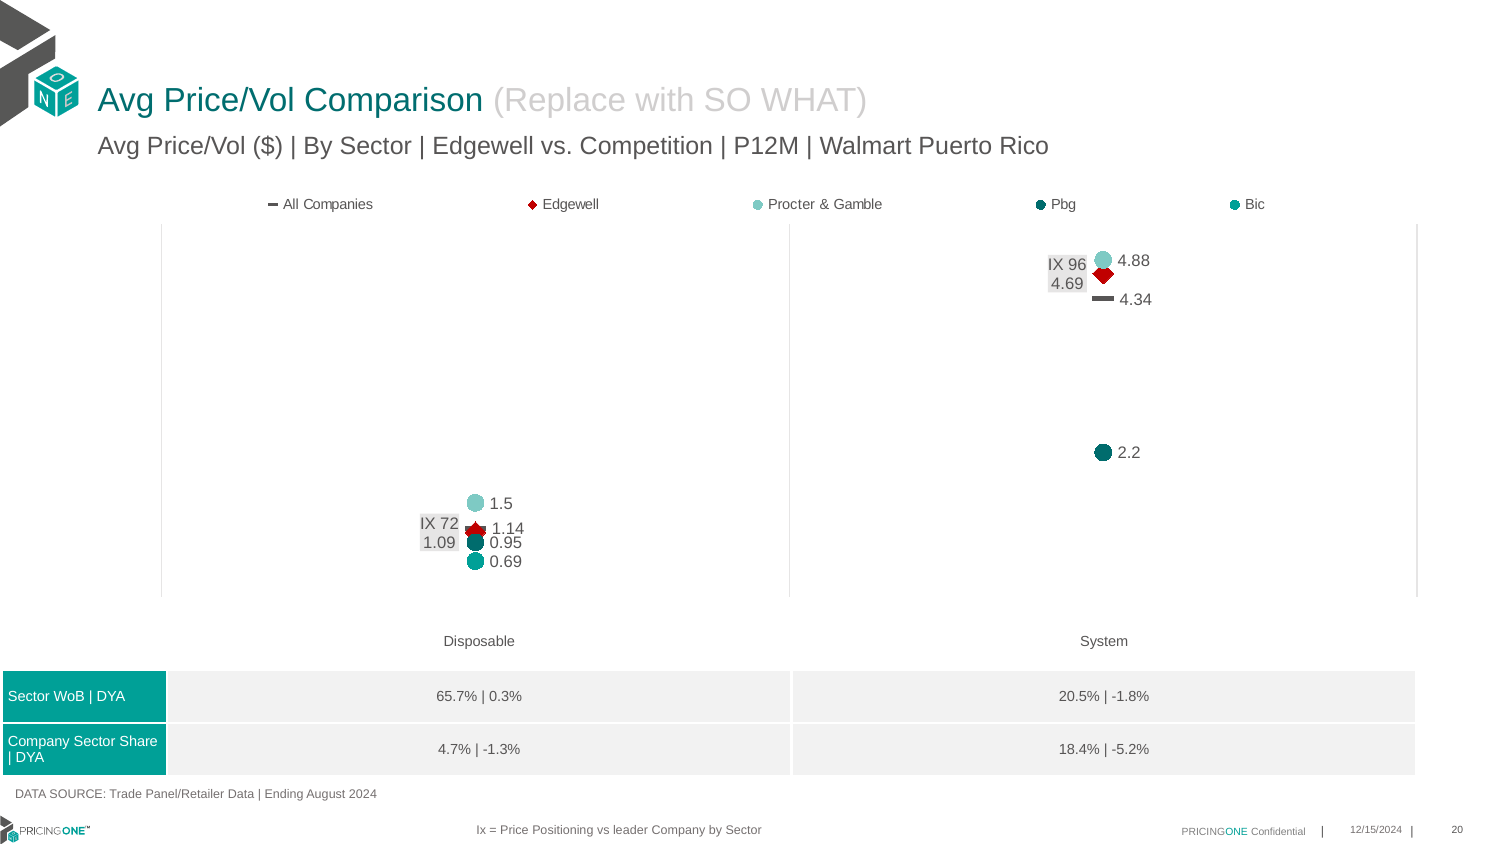

# Avg Price/Vol Comparison (Replace with SO WHAT)
Avg Price/Vol ($) | By Sector | Edgewell vs. Competition | P12M | Walmart Puerto Rico

### Chart

| Category | All Companies | Edgewell | Procter & Gamble | Pbg | Bic |
|---|---|---|---|---|---|
| IX 72 | 1.14 | 1.09 | 1.5 | 0.95 | 0.69 |
| IX 96 | 4.34 | 4.69 | 4.88 | 2.2 | None |
|  | Disposable | System |
| --- | --- | --- |
| Sector WoB | DYA | 65.7% | 0.3% | 20.5% | -1.8% |
| Company Sector Share | DYA | 4.7% | -1.3% | 18.4% | -5.2% |
DATA SOURCE: Trade Panel/Retailer Data | Ending August 2024
Ix = Price Positioning vs leader Company by Sector
12/15/2024
20